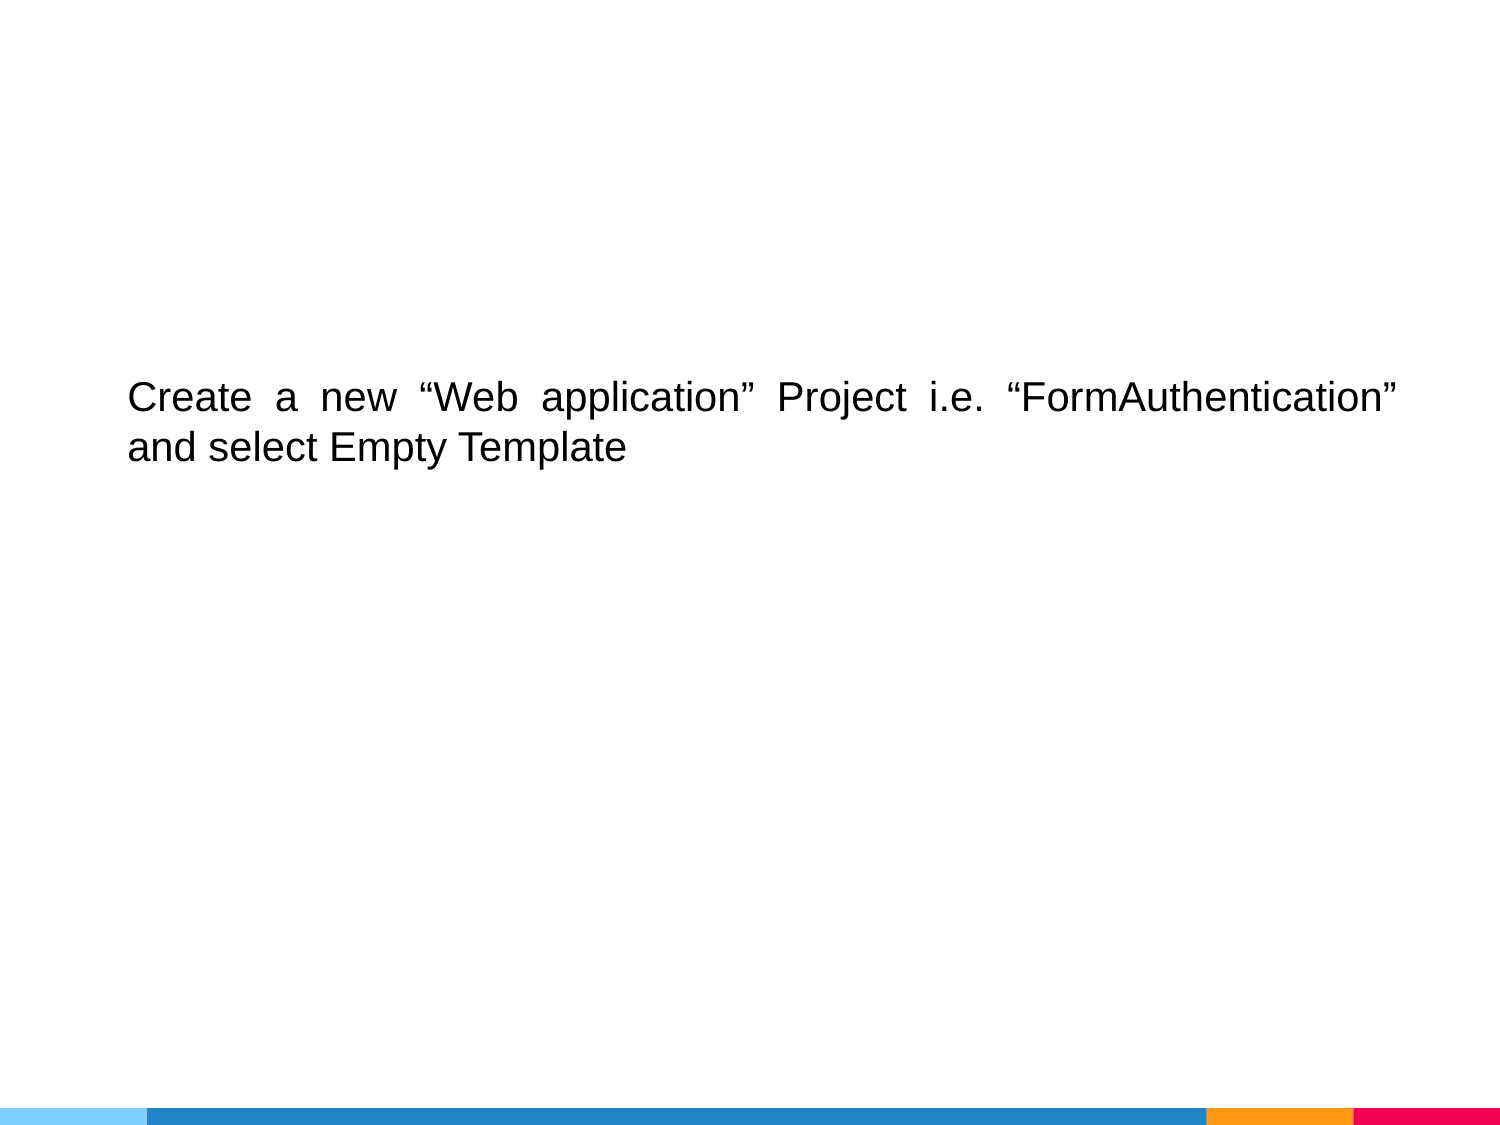

Create a new “Web application” Project i.e. “FormAuthentication” and select Empty Template